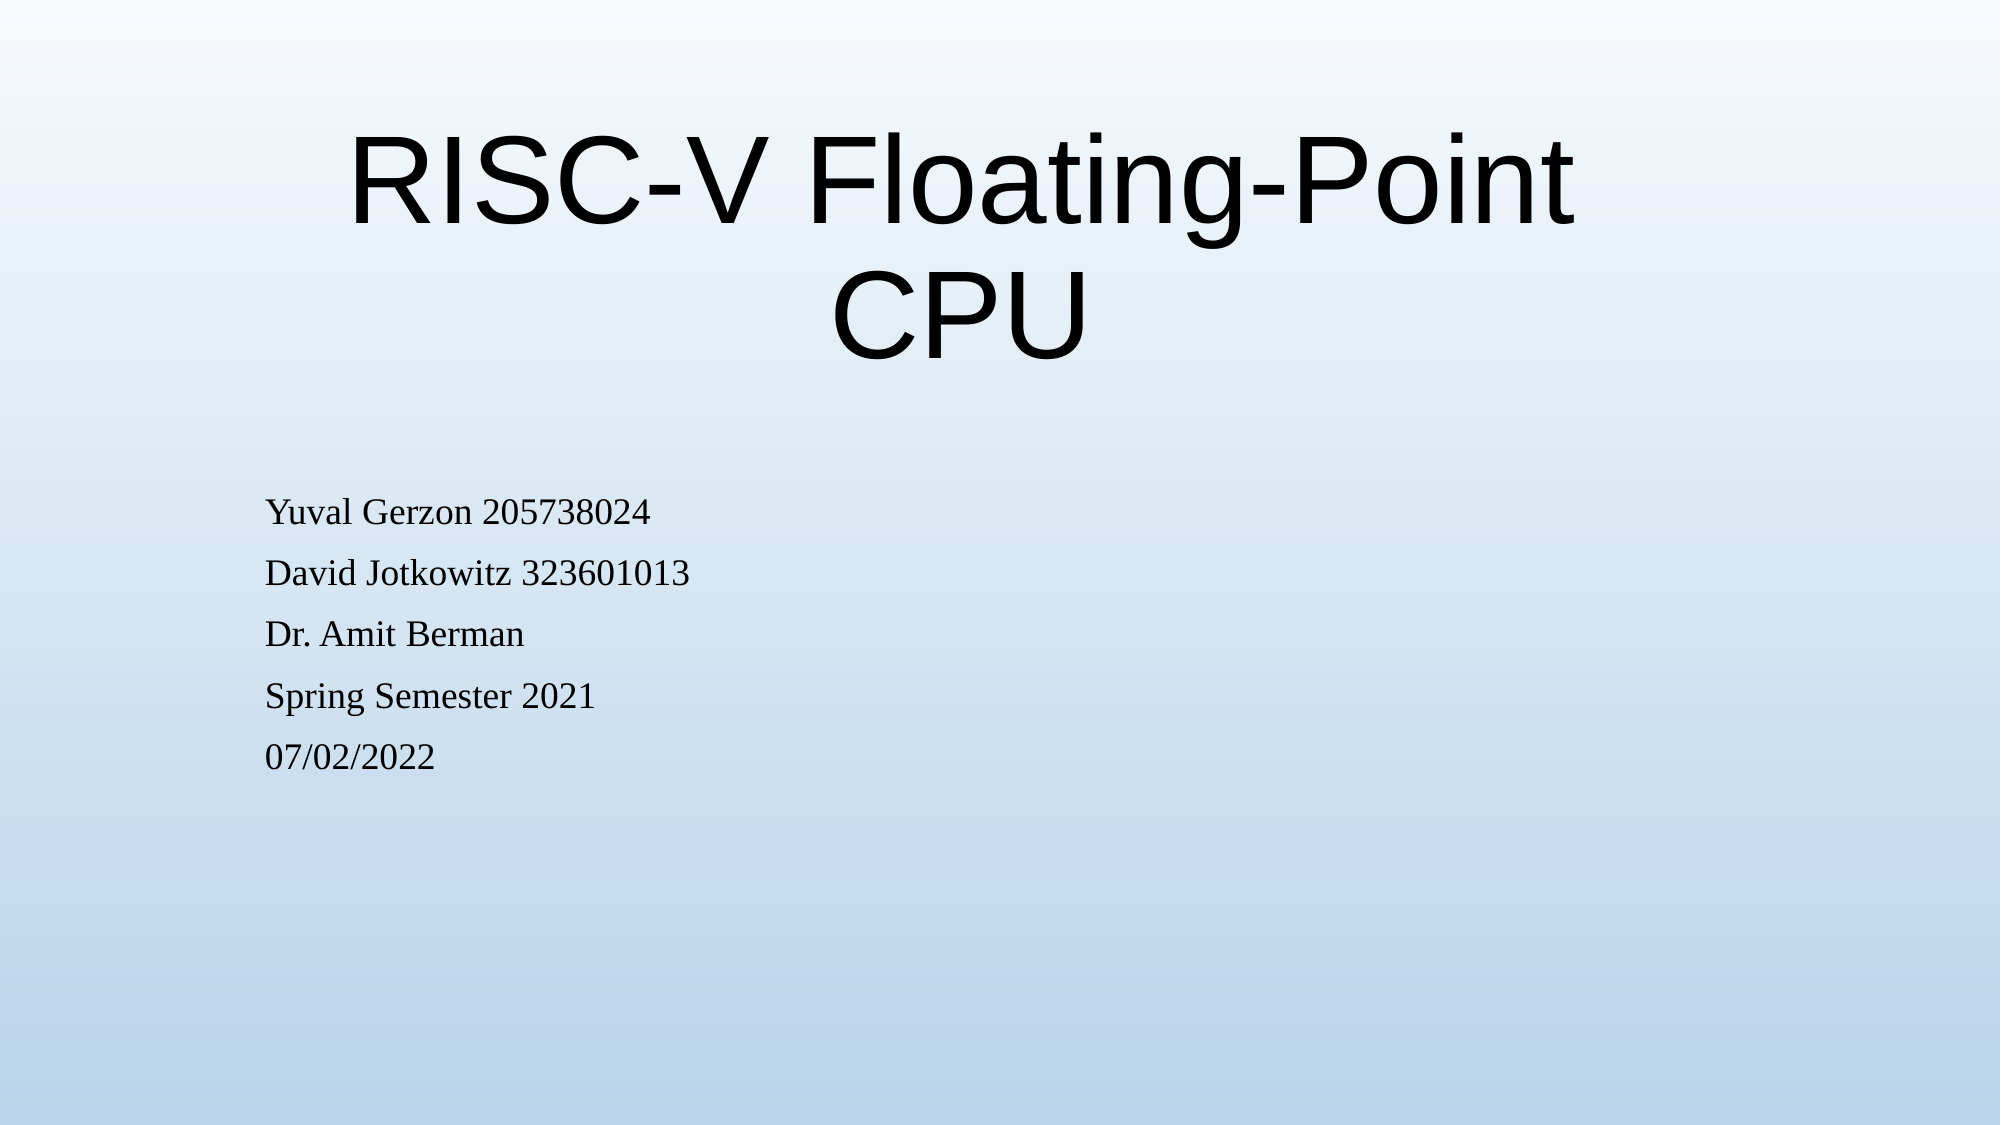

# RISC-V Floating-Point CPU
Yuval Gerzon 205738024
David Jotkowitz 323601013
Dr. Amit Berman
Spring Semester 2021
07/02/2022